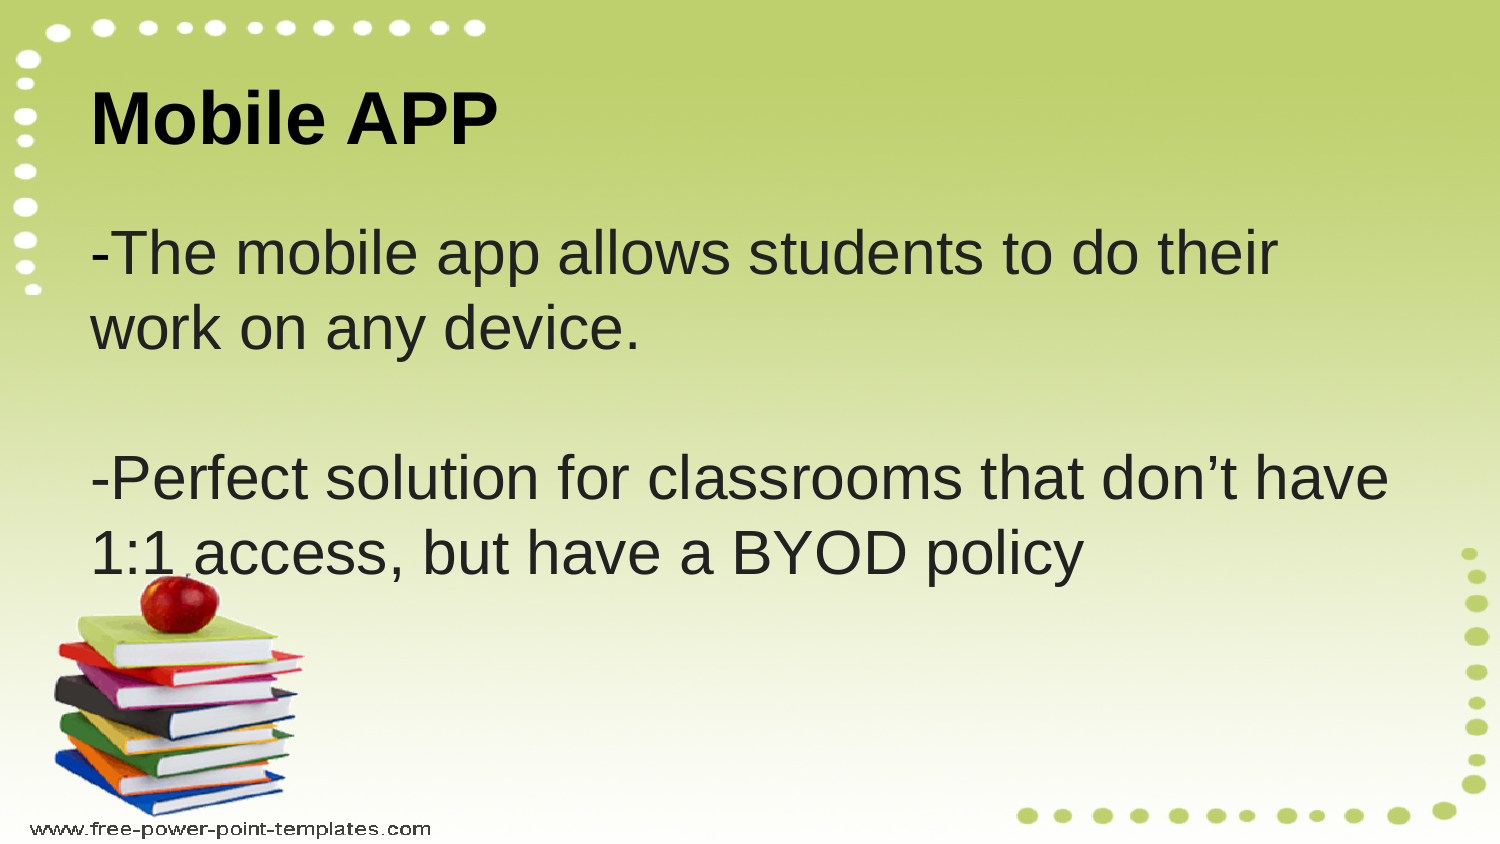

# Mobile APP
-The mobile app allows students to do their work on any device.

-Perfect solution for classrooms that don’t have 1:1 access, but have a BYOD policy